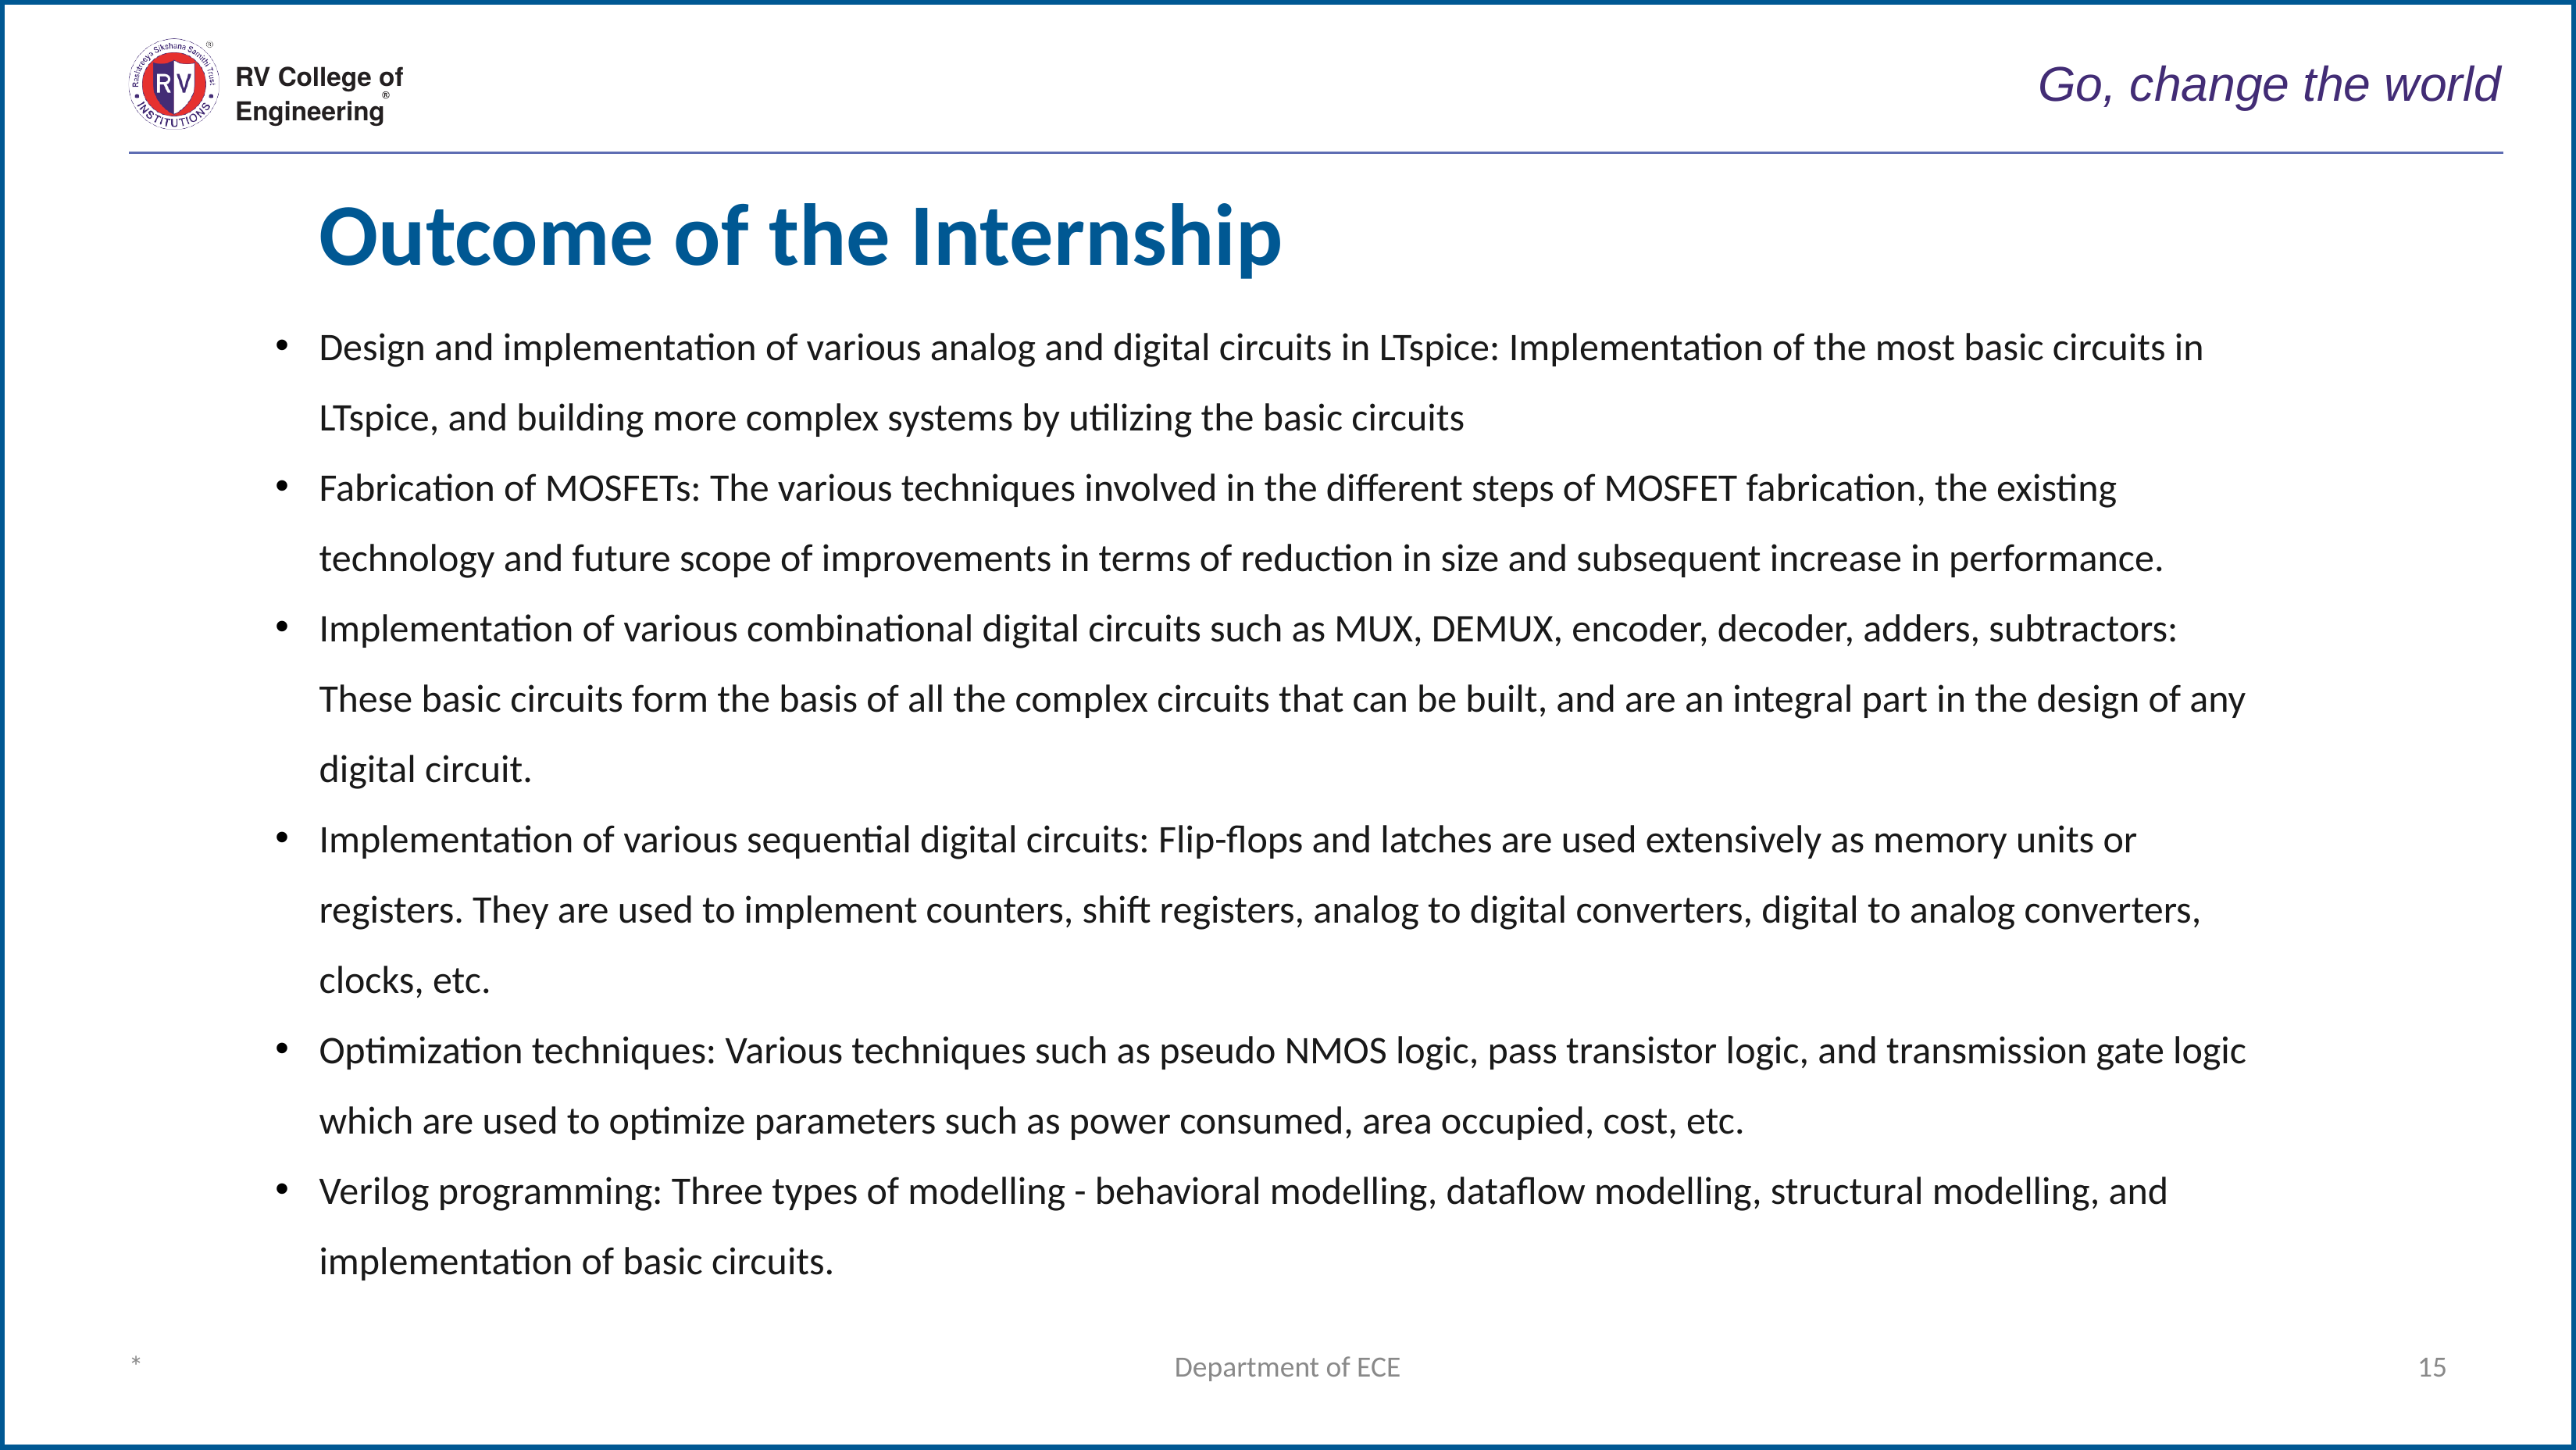

# Go, change the world
RV College of
Engineering

Outcome of the Internship
Design and implementation of various analog and digital circuits in LTspice: Implementation of the most basic circuits in LTspice, and building more complex systems by utilizing the basic circuits
Fabrication of MOSFETs: The various techniques involved in the different steps of MOSFET fabrication, the existing technology and future scope of improvements in terms of reduction in size and subsequent increase in performance.
Implementation of various combinational digital circuits such as MUX, DEMUX, encoder, decoder, adders, subtractors: These basic circuits form the basis of all the complex circuits that can be built, and are an integral part in the design of any digital circuit.
Implementation of various sequential digital circuits: Flip-flops and latches are used extensively as memory units or registers. They are used to implement counters, shift registers, analog to digital converters, digital to analog converters, clocks, etc.
Optimization techniques: Various techniques such as pseudo NMOS logic, pass transistor logic, and transmission gate logic which are used to optimize parameters such as power consumed, area occupied, cost, etc.
Verilog programming: Three types of modelling - behavioral modelling, dataflow modelling, structural modelling, and implementation of basic circuits.
*
Department of ECE
15